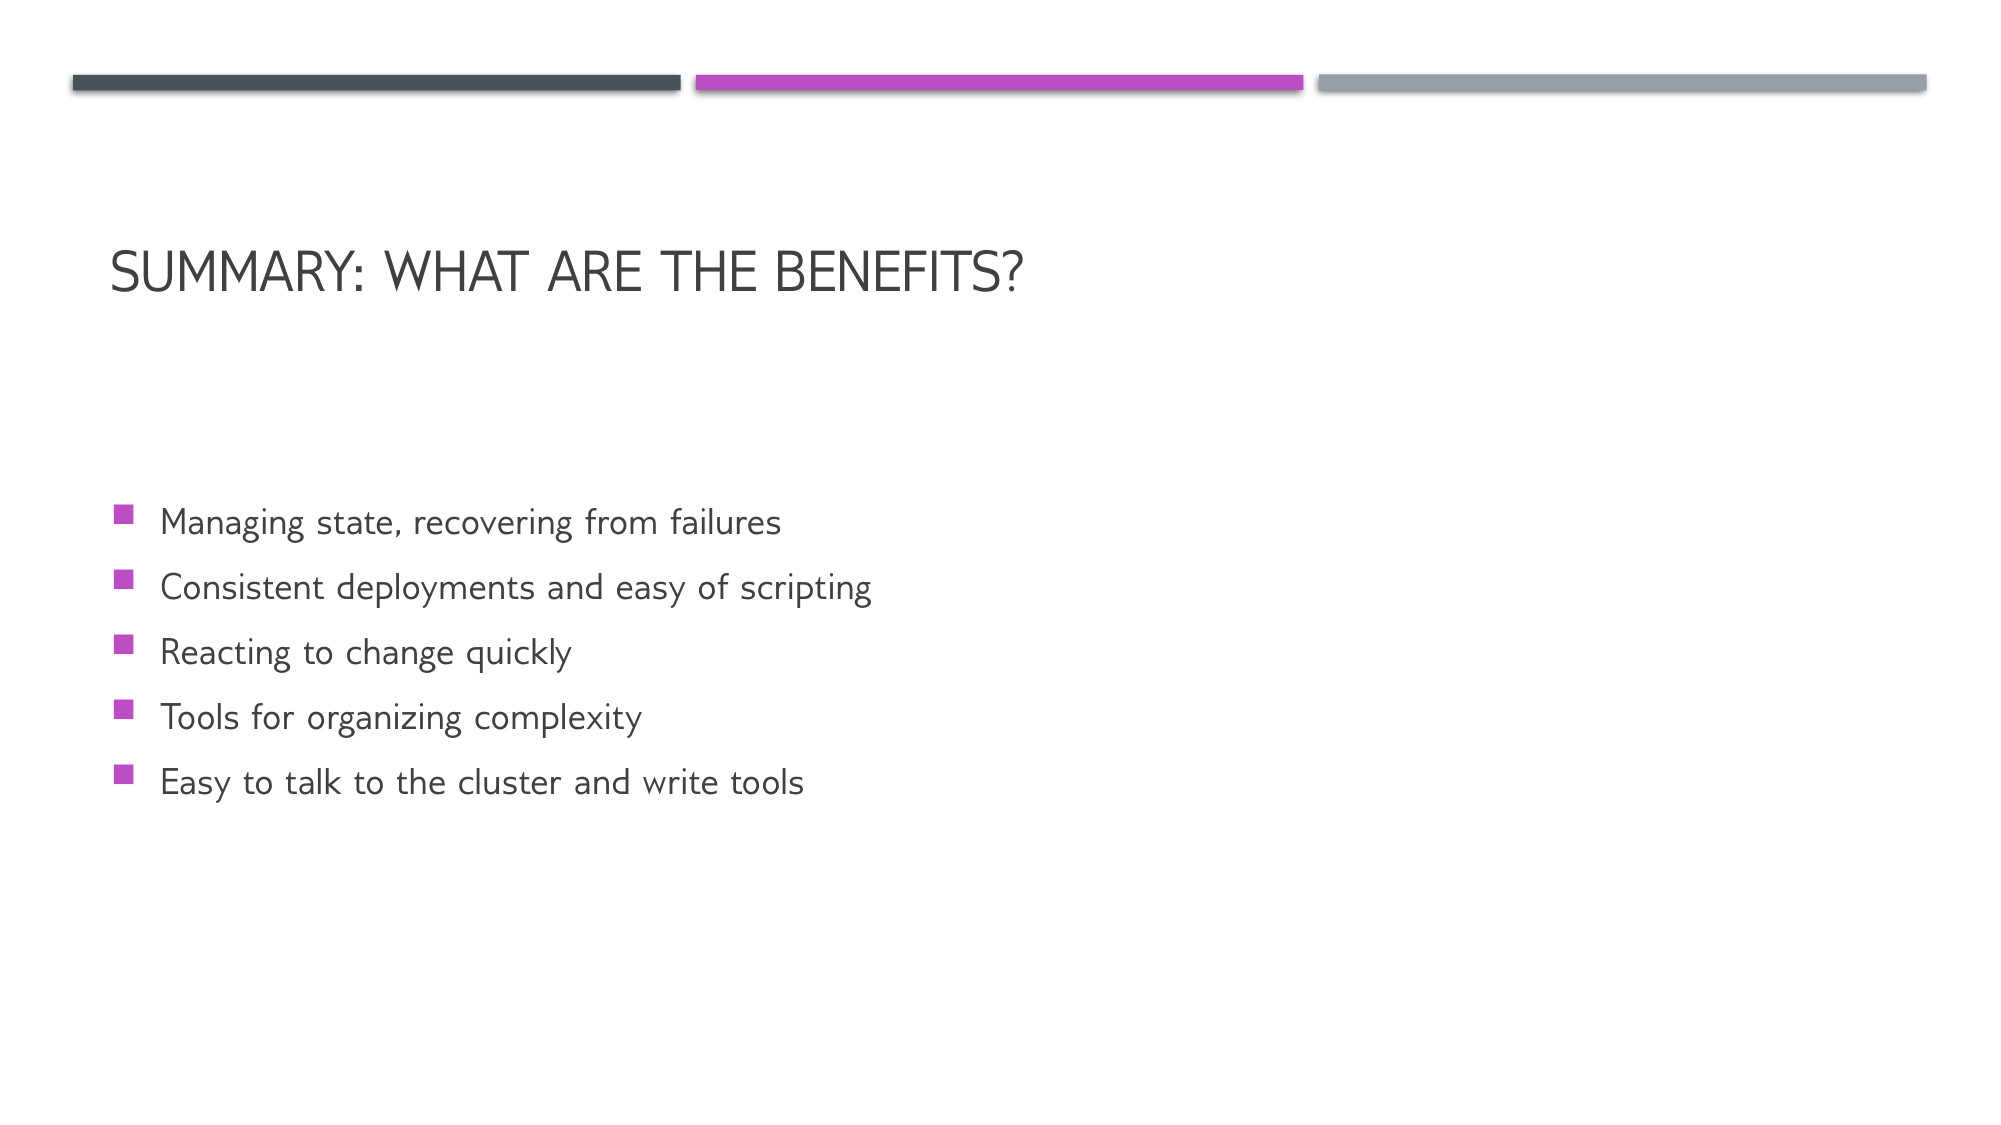

# Summary: What are the benefits?
Managing state, recovering from failures
Consistent deployments and easy of scripting
Reacting to change quickly
Tools for organizing complexity
Easy to talk to the cluster and write tools